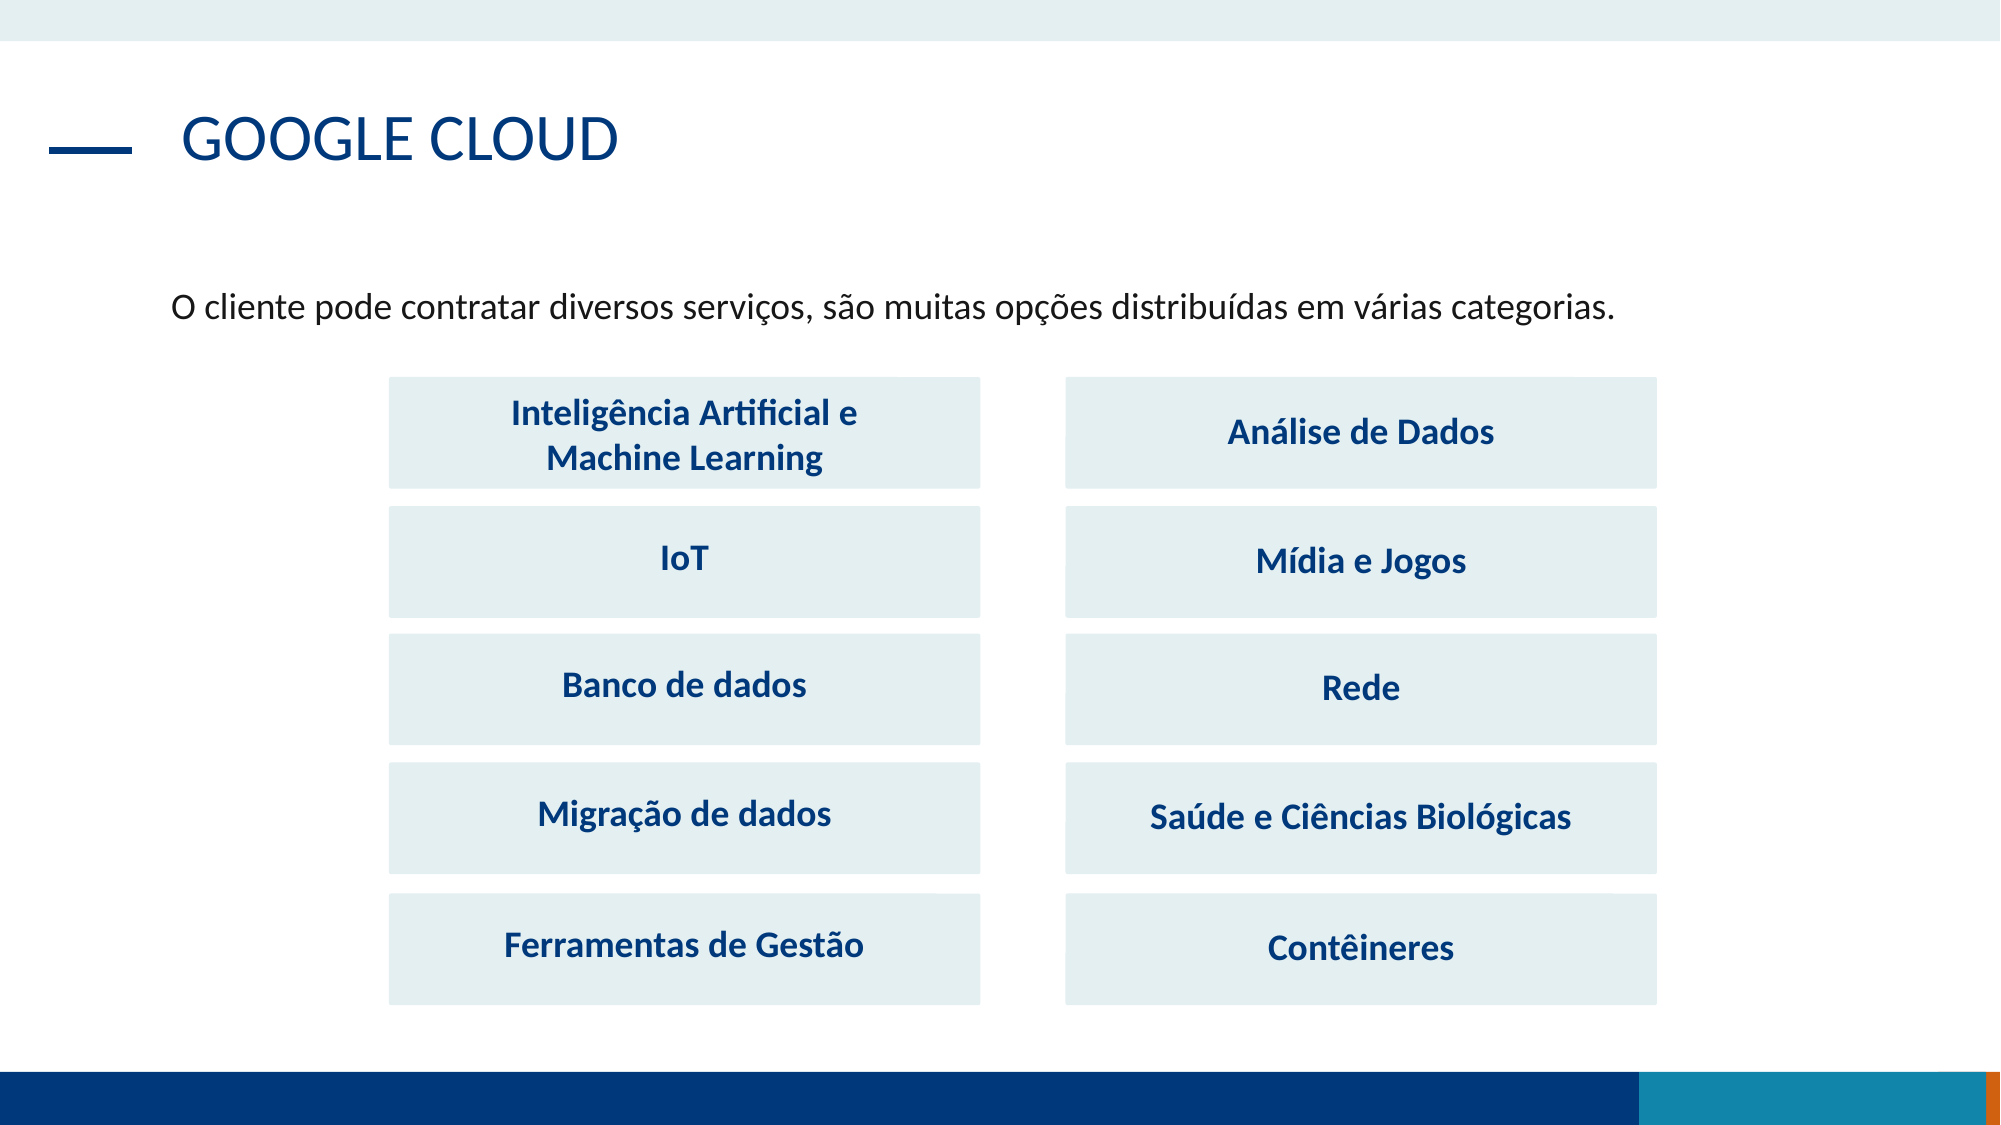

GOOGLE CLOUD
O cliente pode contratar diversos serviços, são muitas opções distribuídas em várias categorias.

Inteligência Artificial e Machine Learning

Análise de Dados

IoT

Mídia e Jogos

Banco de dados

Rede

Migração de dados

Saúde e Ciências Biológicas

Ferramentas de Gestão

Contêineres